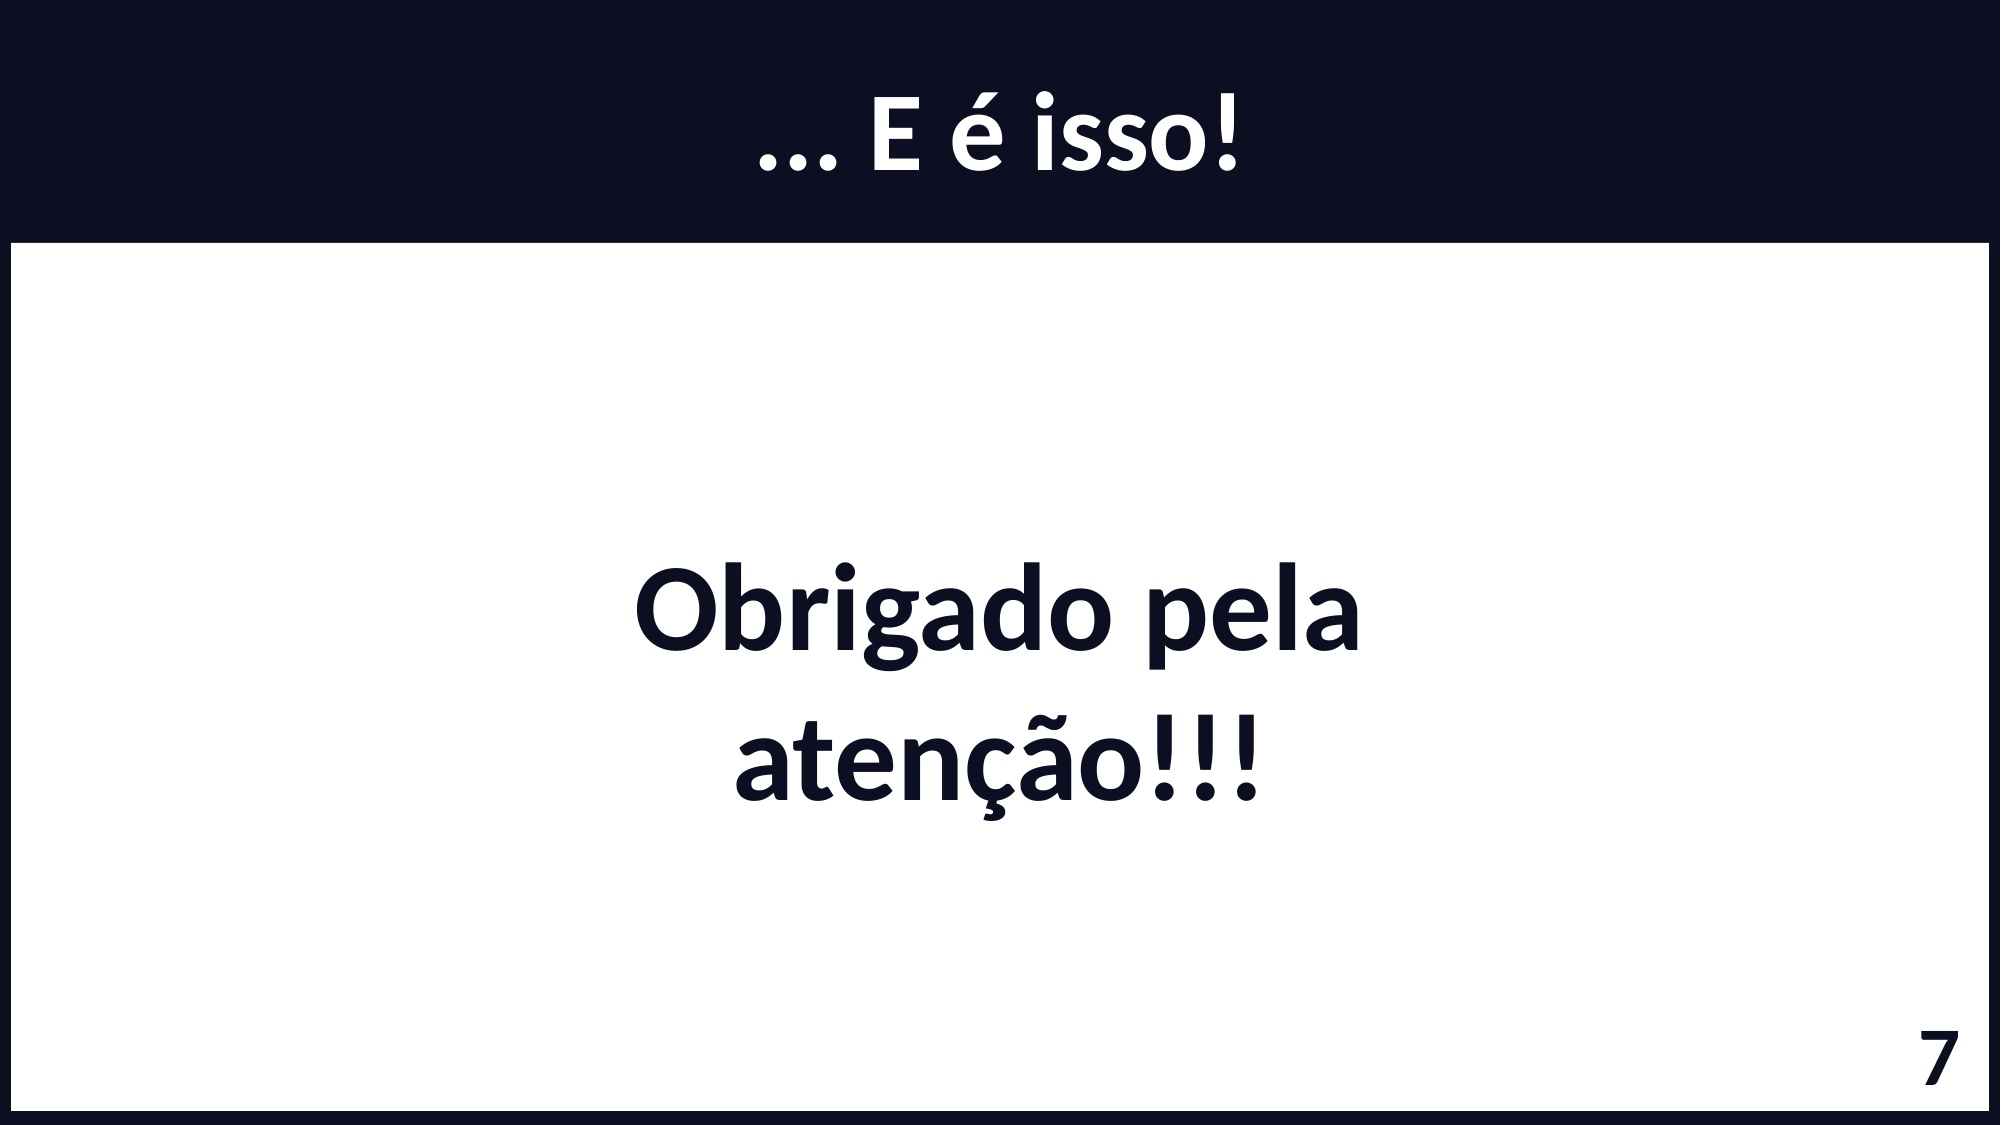

... E é isso!

Obrigado pela atenção!!!
7